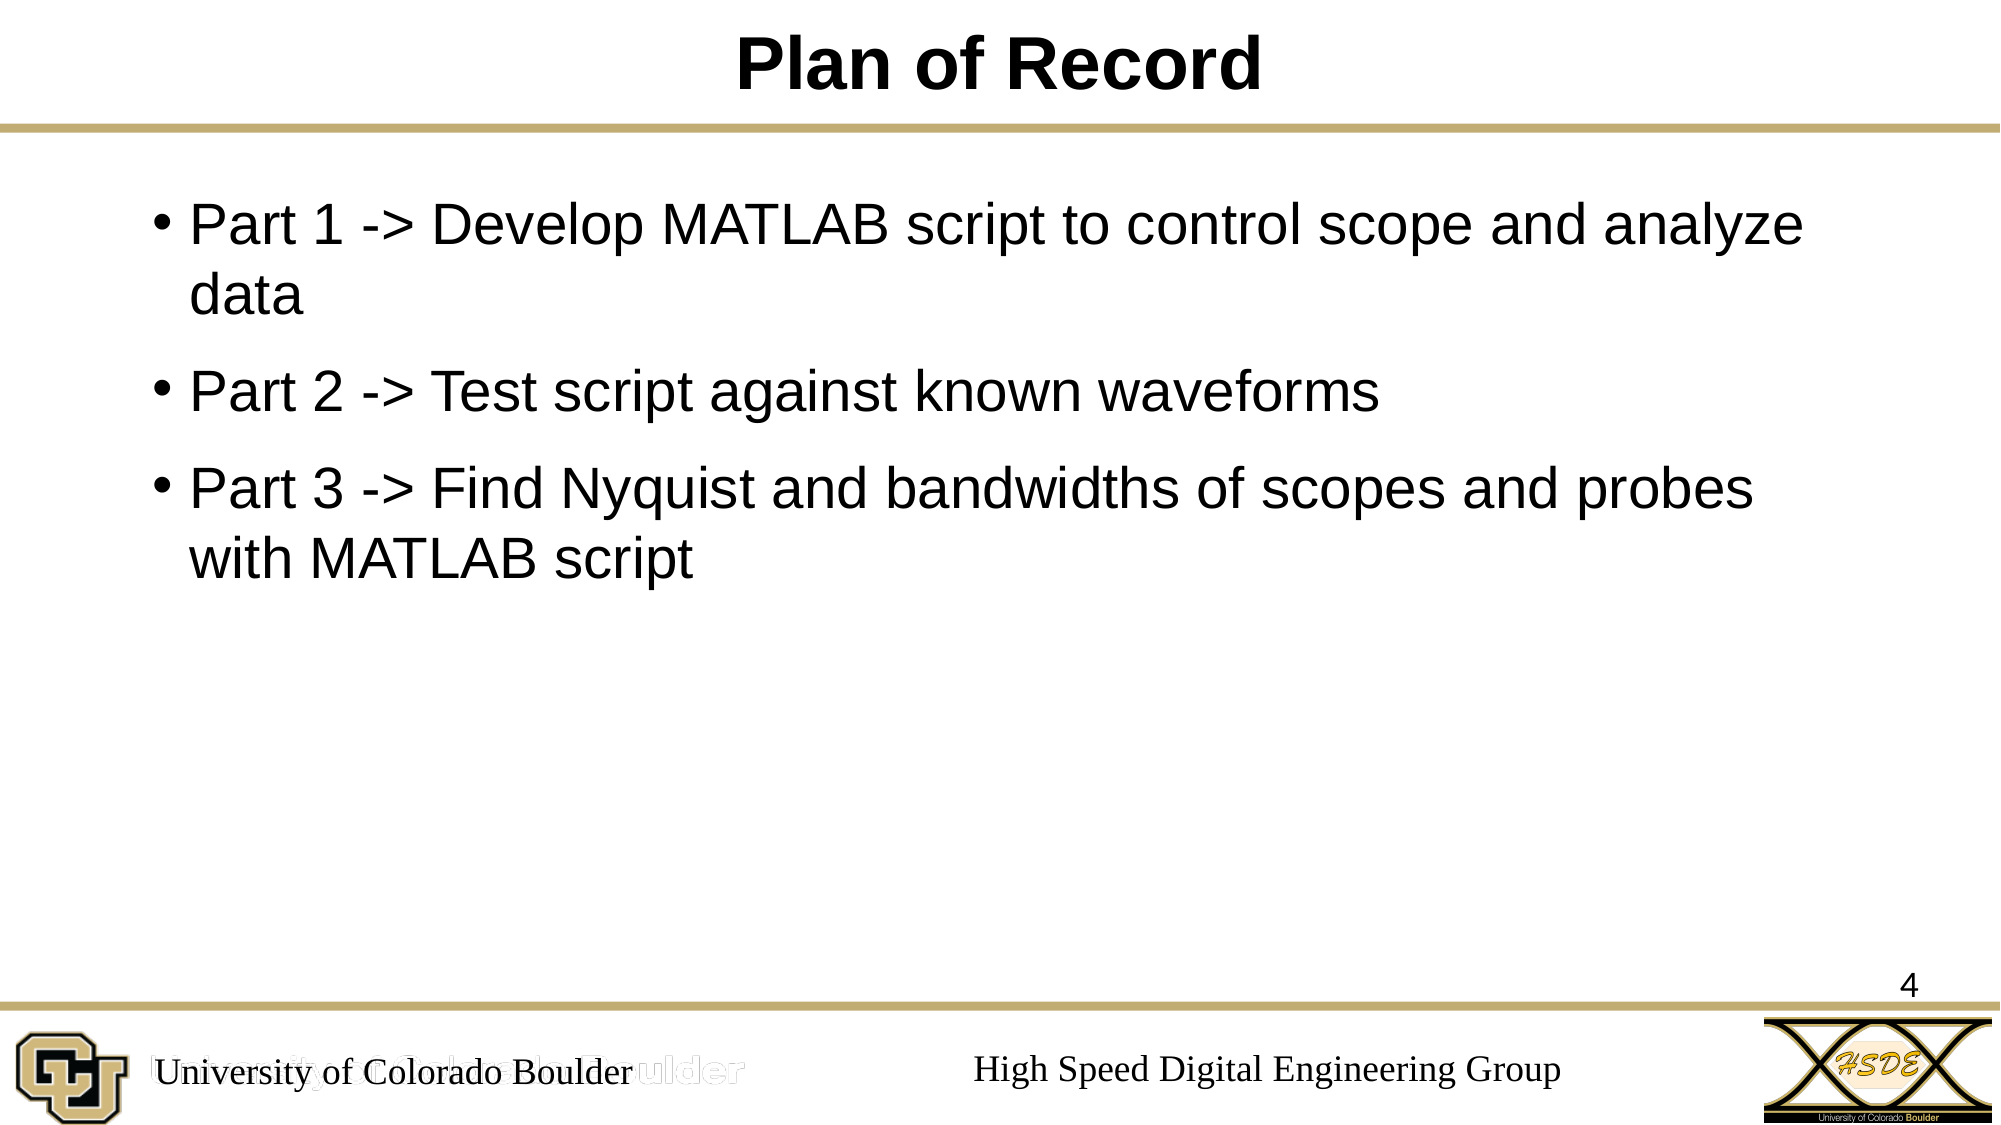

# Plan of Record
Part 1 -> Develop MATLAB script to control scope and analyze data
Part 2 -> Test script against known waveforms
Part 3 -> Find Nyquist and bandwidths of scopes and probes with MATLAB script

4